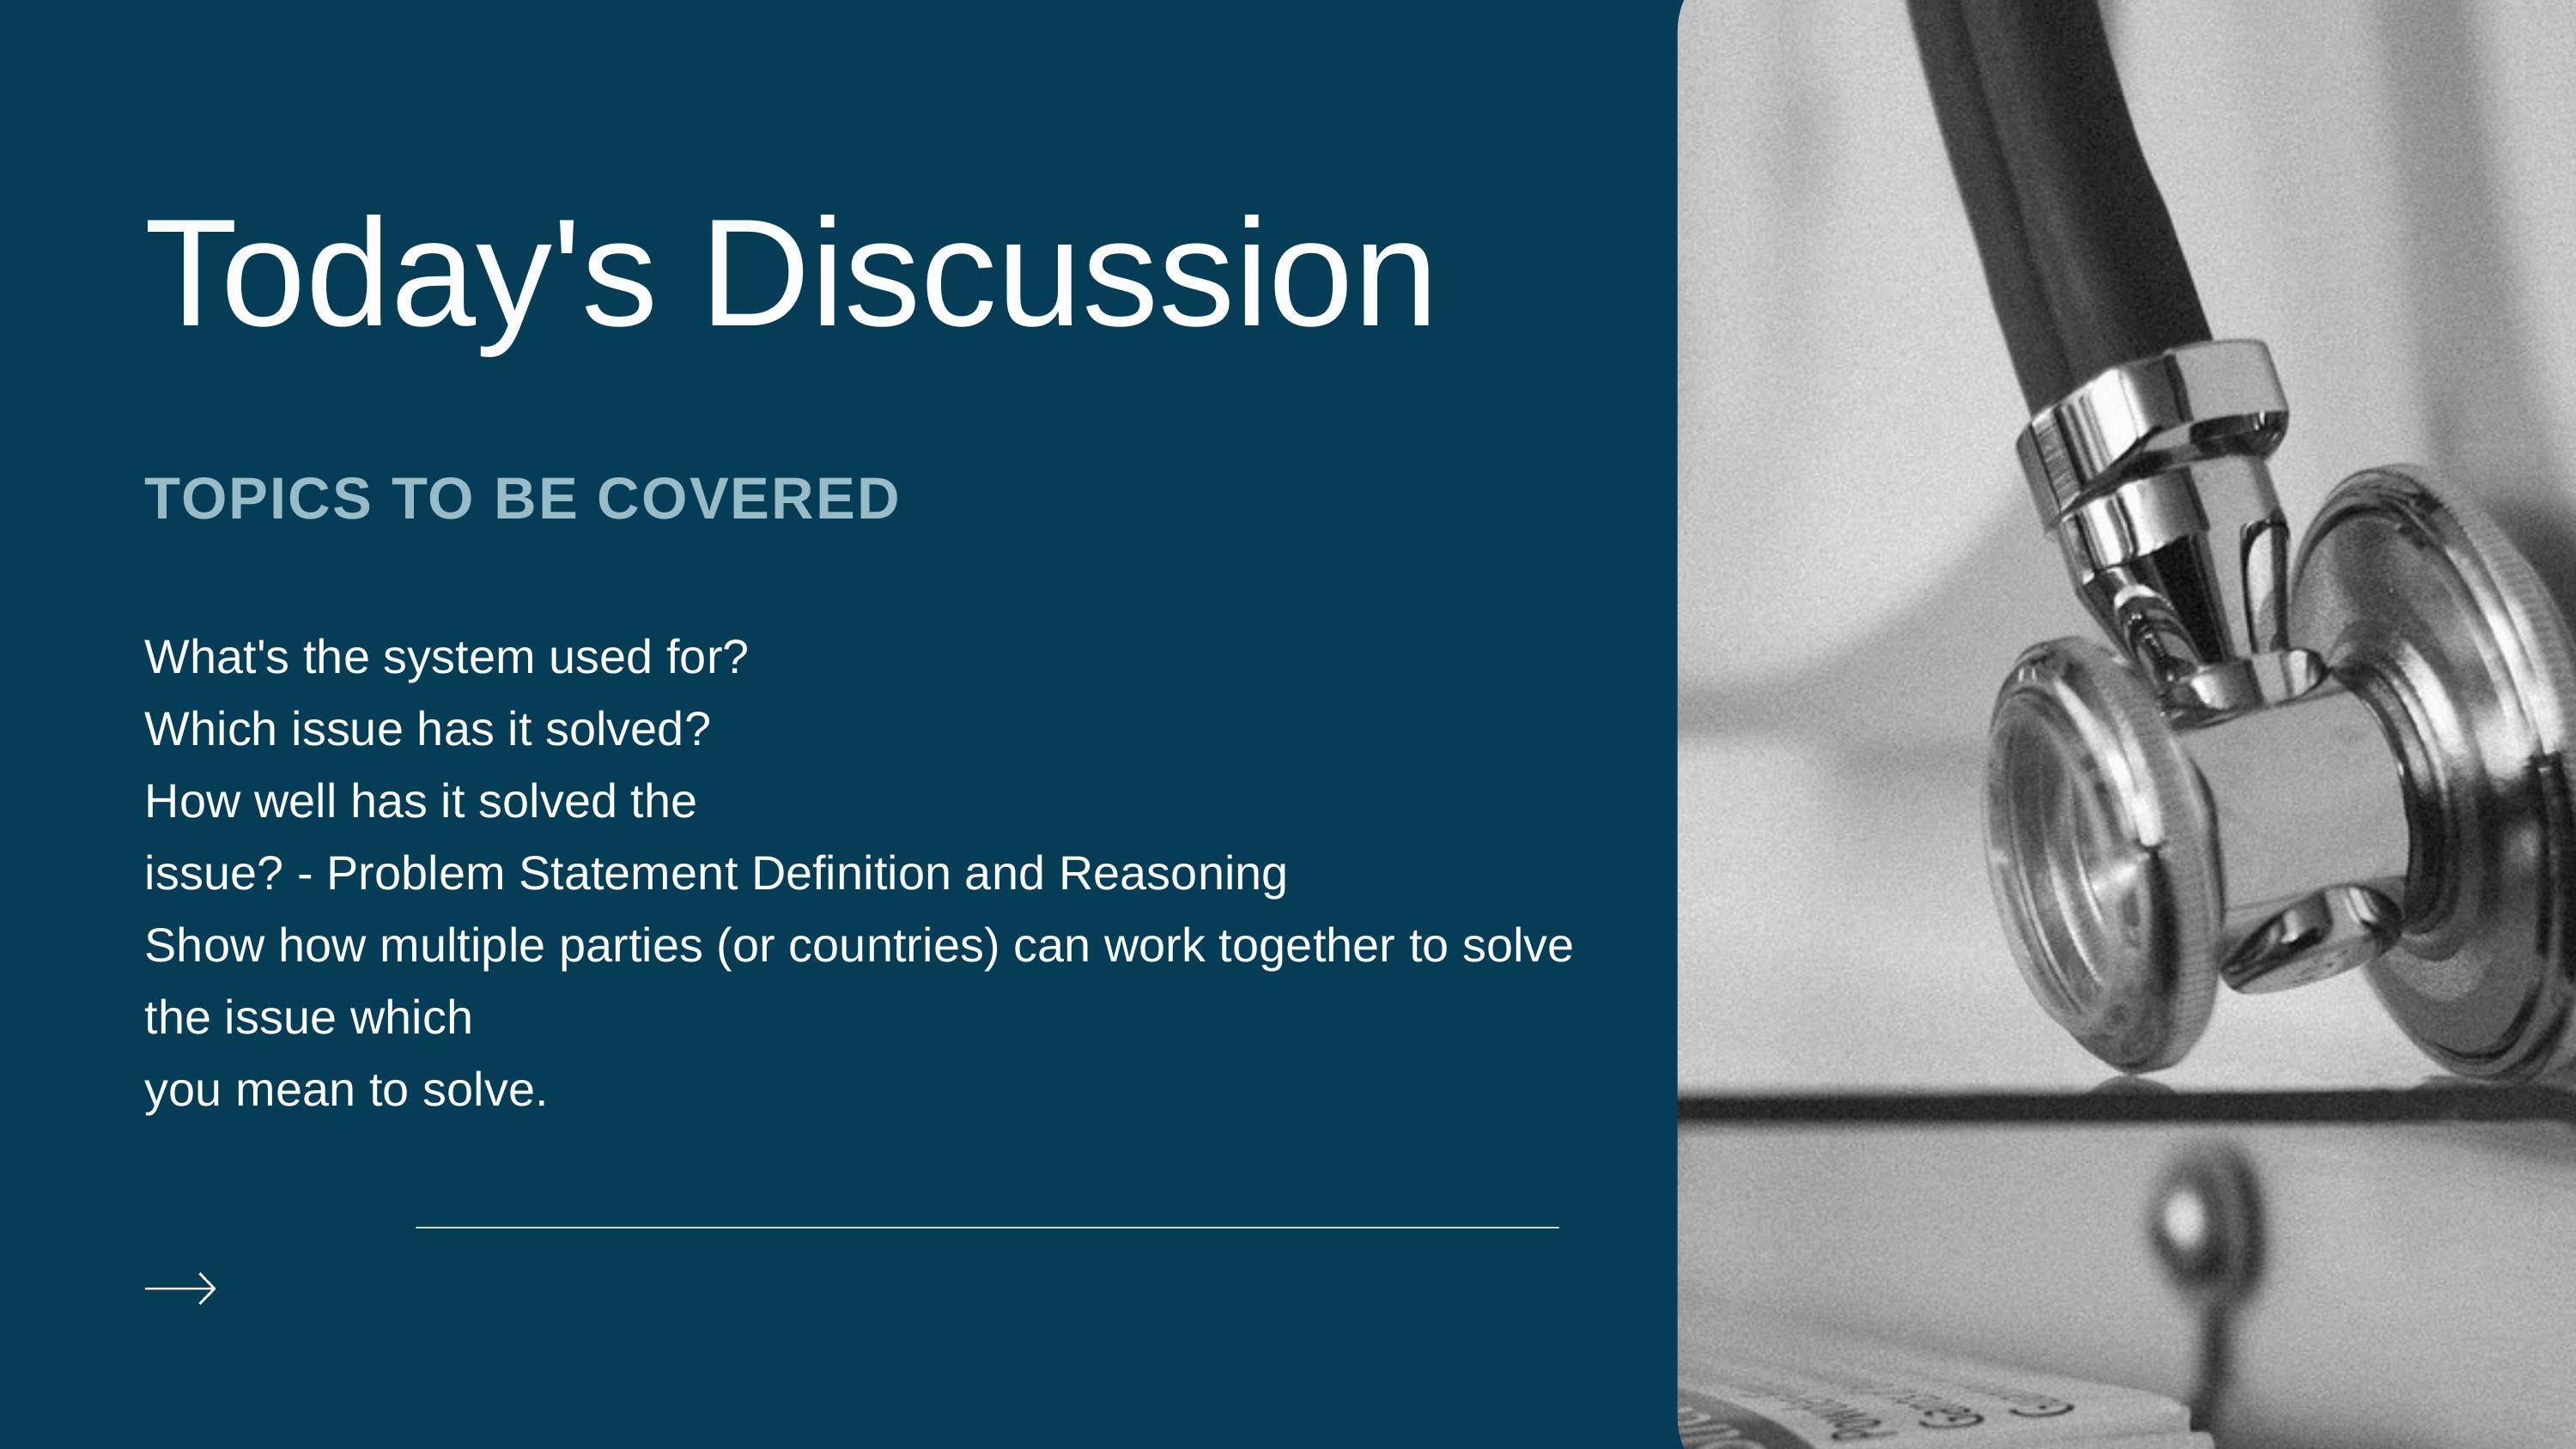

Today's Discussion
TOPICS TO BE COVERED
What's the system used for?
Which issue has it solved?
How well has it solved the
issue? - Problem Statement Definition and Reasoning
Show how multiple parties (or countries) can work together to solve the issue which
you mean to solve.